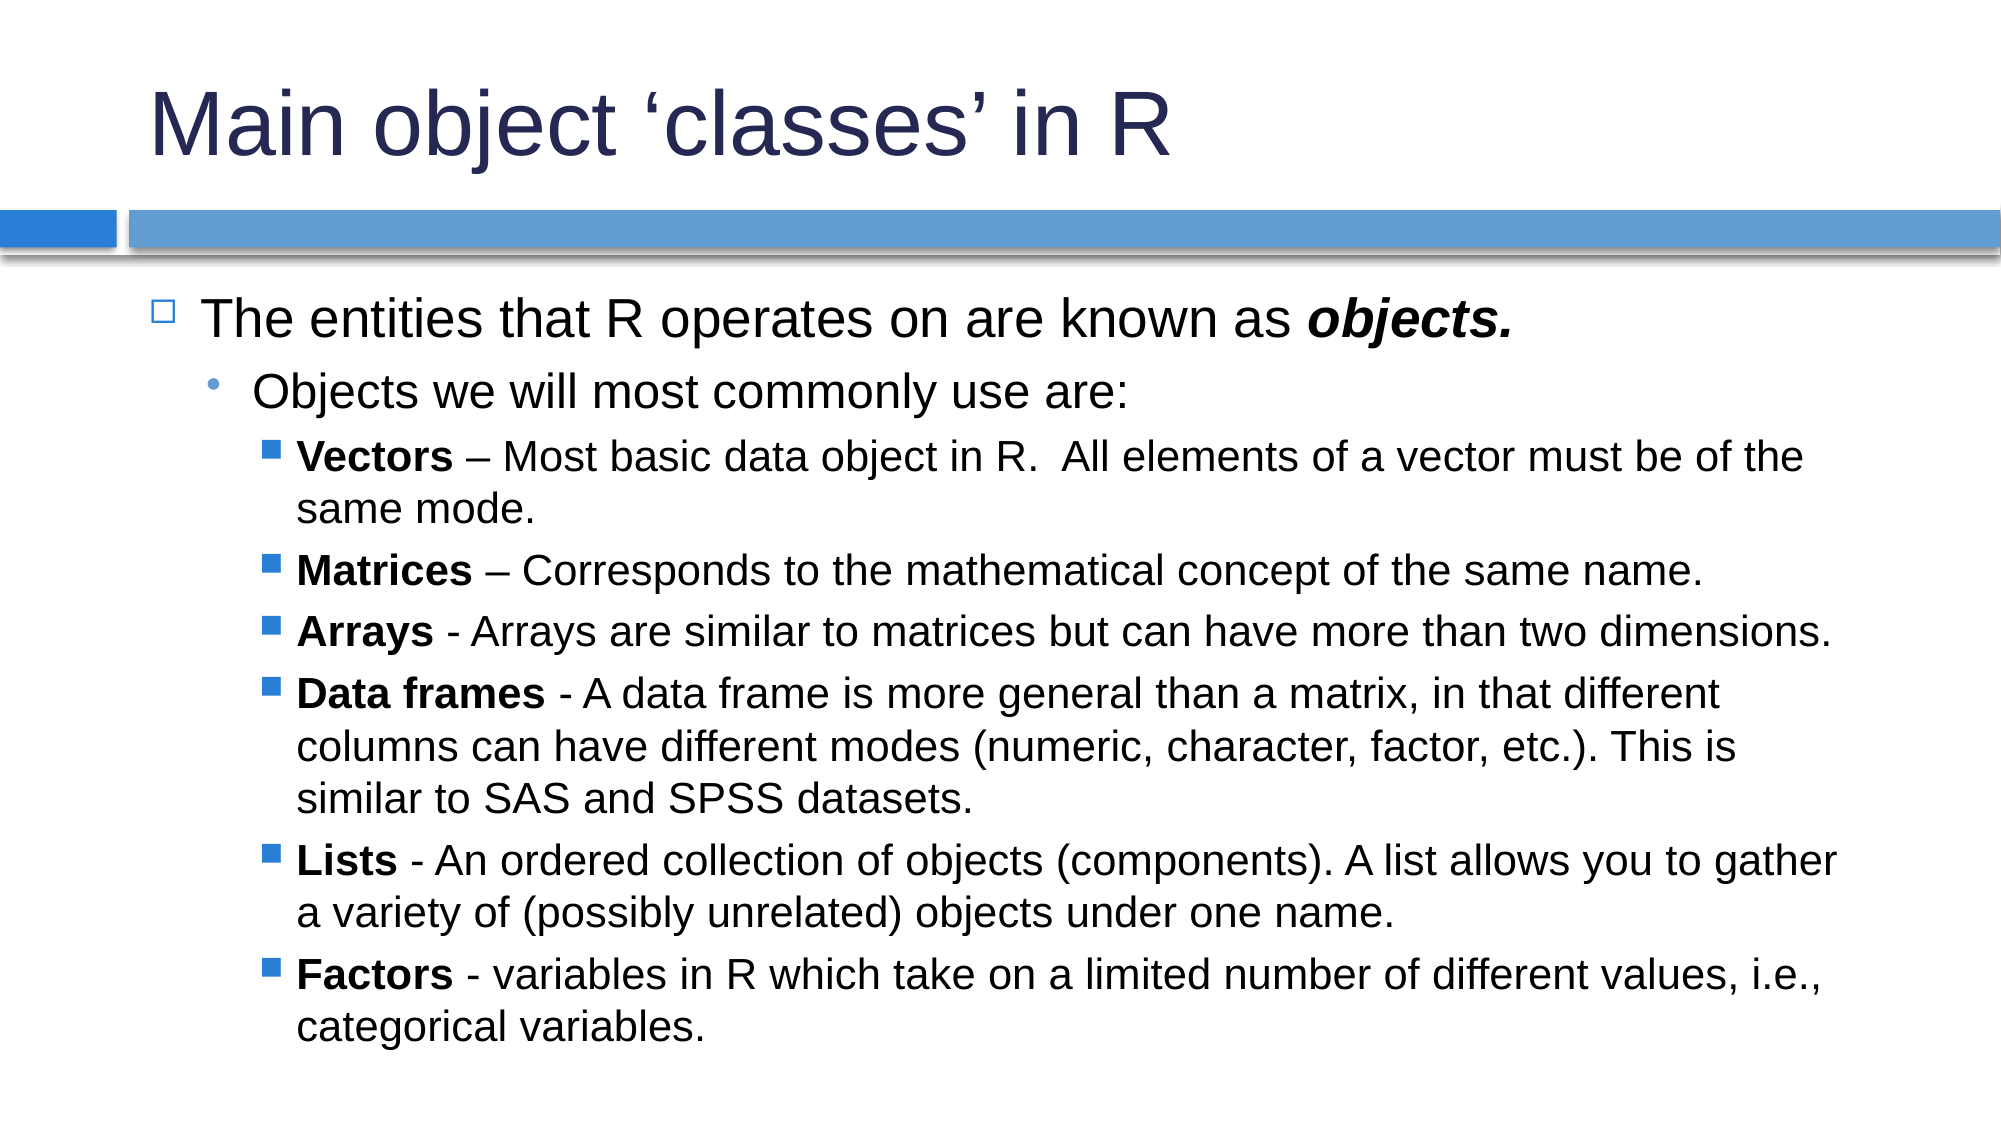

# Main object ‘classes’ in R
The entities that R operates on are known as objects.
Objects we will most commonly use are:
Vectors – Most basic data object in R.  All elements of a vector must be of the same mode.
Matrices – Corresponds to the mathematical concept of the same name.
Arrays - Arrays are similar to matrices but can have more than two dimensions.
Data frames - A data frame is more general than a matrix, in that different columns can have different modes (numeric, character, factor, etc.). This is similar to SAS and SPSS datasets.
Lists - An ordered collection of objects (components). A list allows you to gather a variety of (possibly unrelated) objects under one name.
Factors - variables in R which take on a limited number of different values, i.e., categorical variables.